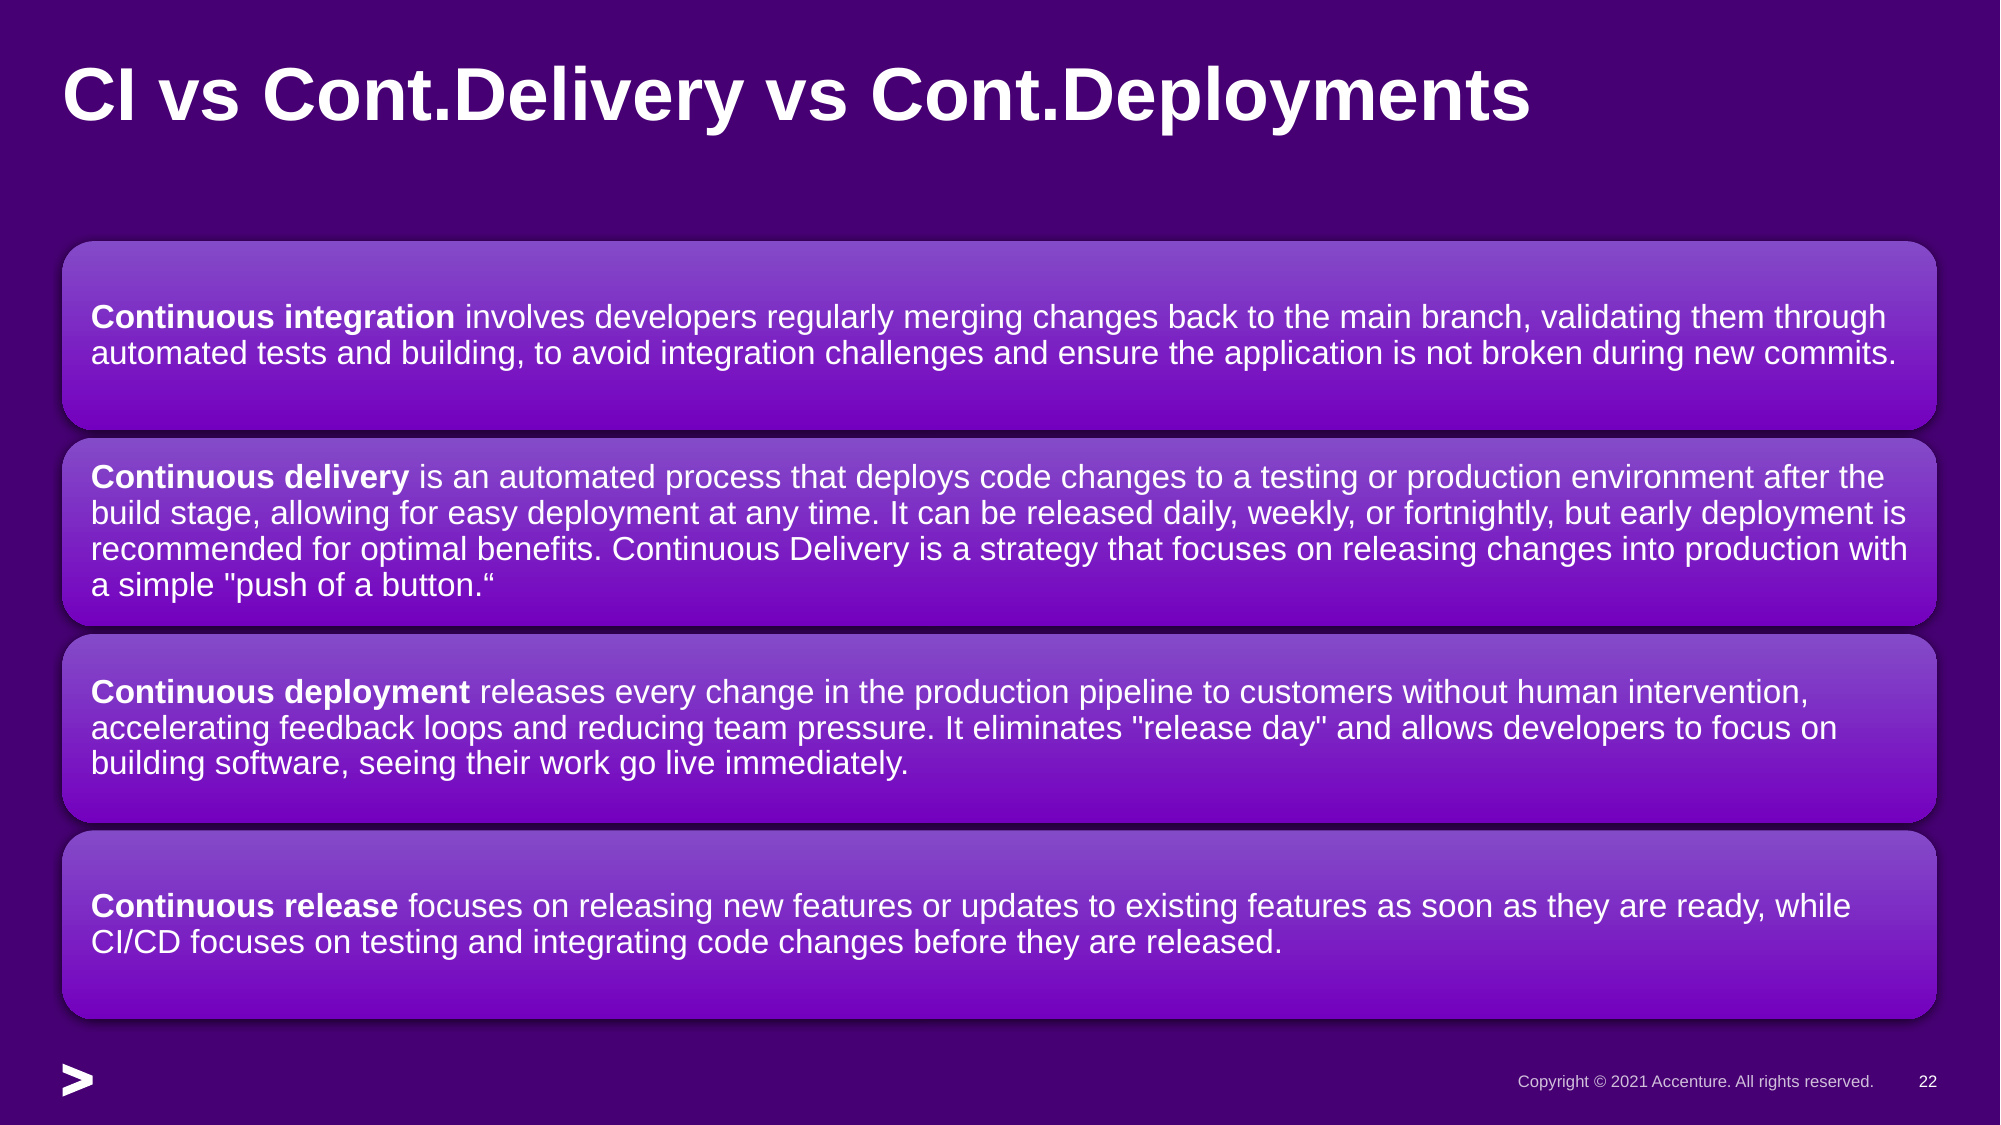

# CI vs Cont.Delivery vs Cont.Deployments
Continuous integration involves developers regularly merging changes back to the main branch, validating them through automated tests and building, to avoid integration challenges and ensure the application is not broken during new commits.
Continuous delivery is an automated process that deploys code changes to a testing or production environment after the build stage, allowing for easy deployment at any time. It can be released daily, weekly, or fortnightly, but early deployment is recommended for optimal benefits. Continuous Delivery is a strategy that focuses on releasing changes into production with a simple "push of a button.“
Continuous deployment releases every change in the production pipeline to customers without human intervention, accelerating feedback loops and reducing team pressure. It eliminates "release day" and allows developers to focus on building software, seeing their work go live immediately.
Continuous release focuses on releasing new features or updates to existing features as soon as they are ready, while CI/CD focuses on testing and integrating code changes before they are released.
Copyright © 2021 Accenture. All rights reserved.
22